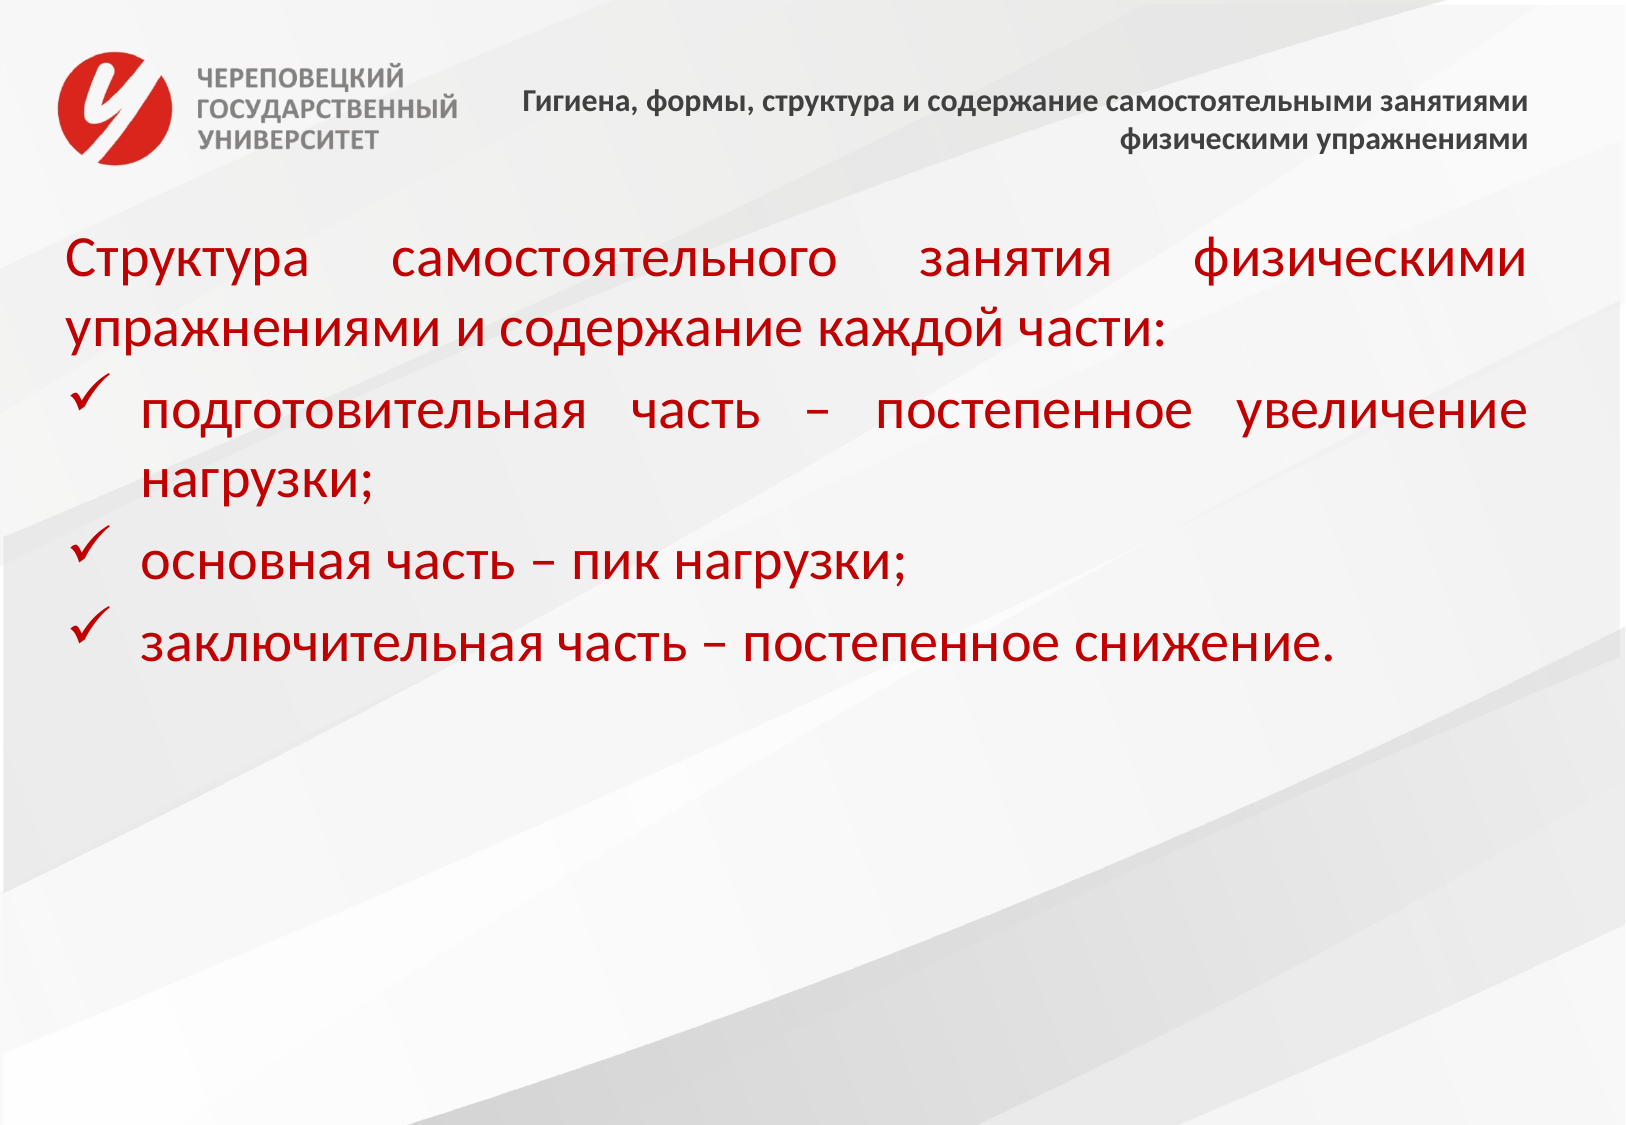

# Гигиена, формы, структура и содержание самостоятельными занятиями физическими упражнениями
Структура самостоятельного занятия физическими упражнениями и содержание каждой части:
подготовительная часть – постепенное увеличение нагрузки;
основная часть – пик нагрузки;
заключительная часть – постепенное снижение.